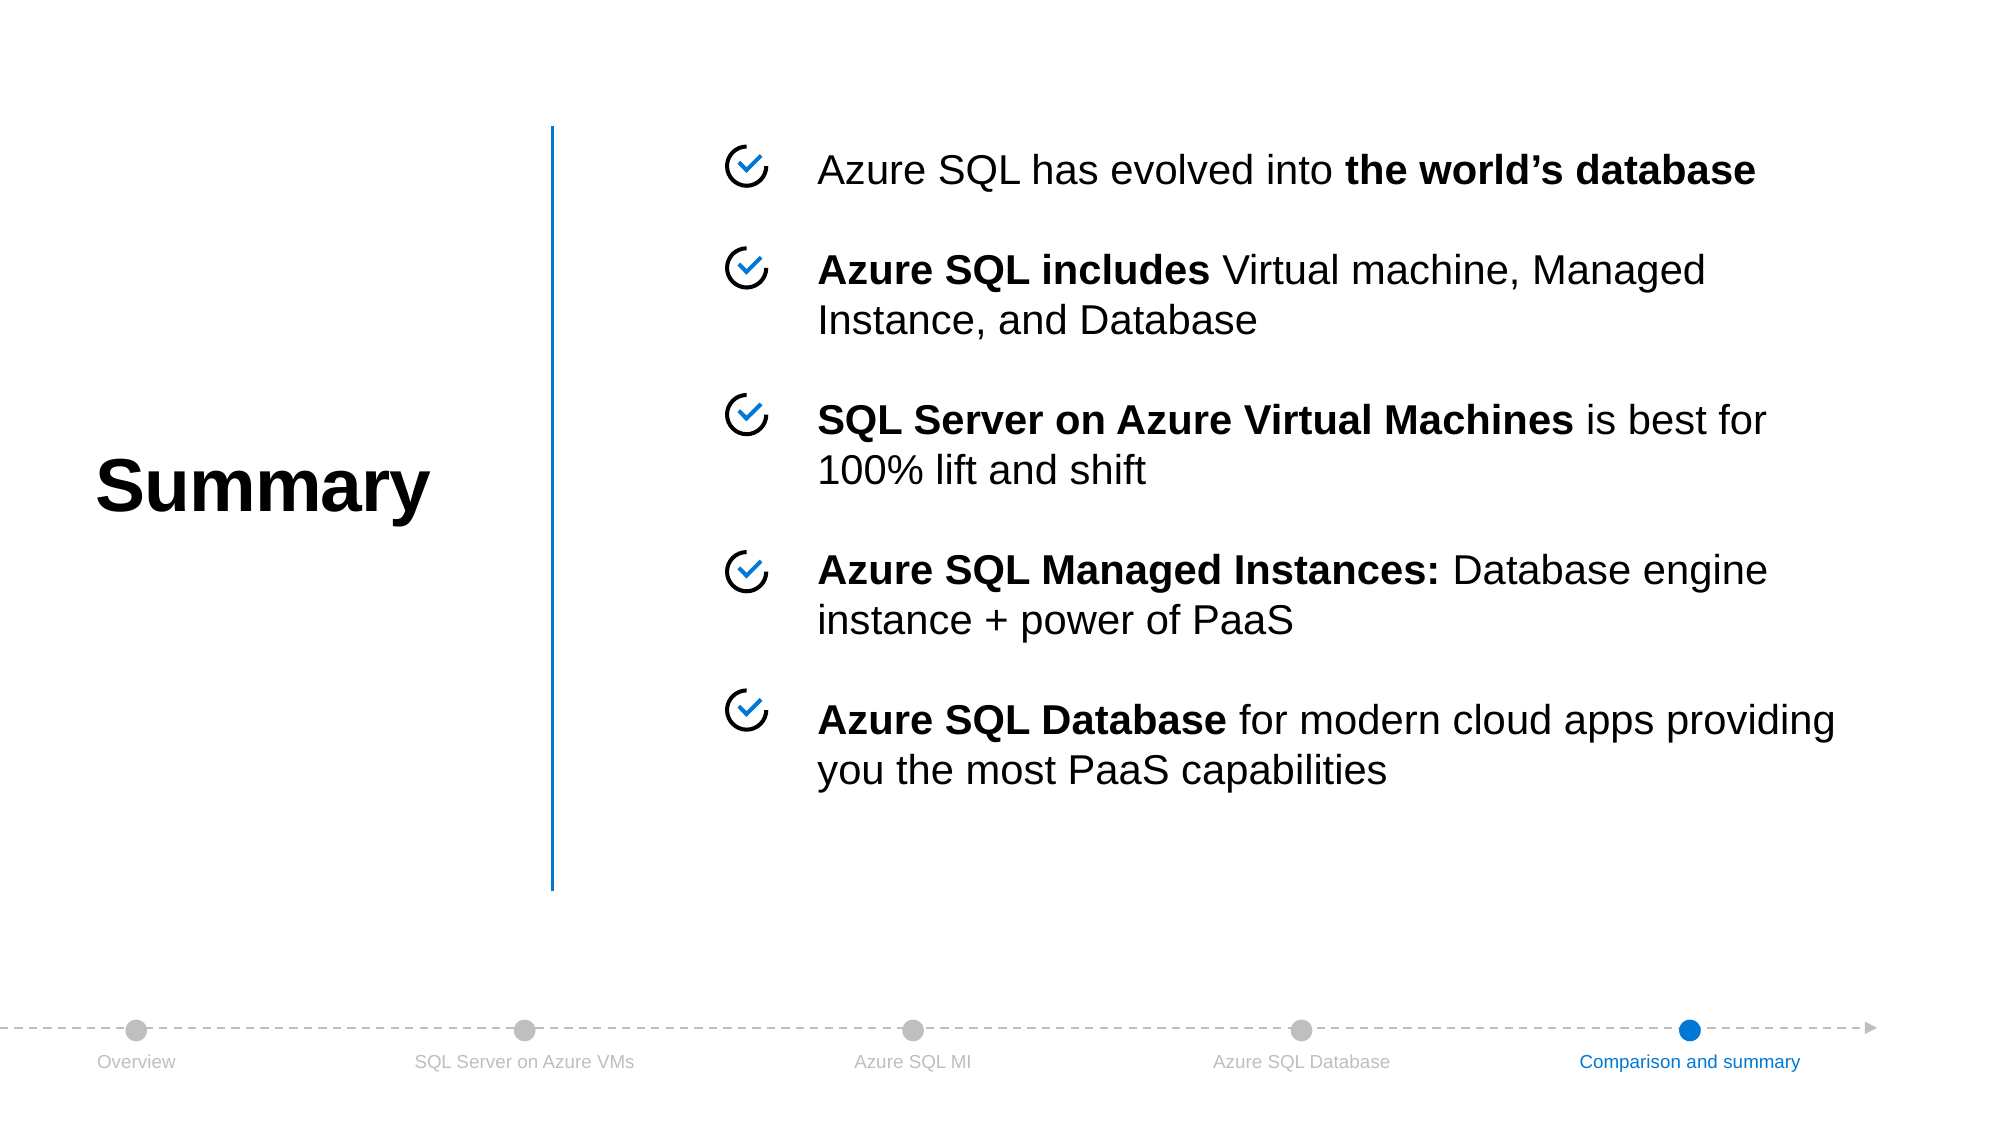

Azure SQL has evolved into the world’s database
Azure SQL includes Virtual machine, Managed Instance, and Database
SQL Server on Azure Virtual Machines is best for 100% lift and shift
Azure SQL Managed Instances: Database engine instance + power of PaaS
Azure SQL Database for modern cloud apps providing you the most PaaS capabilities

# Summary

Azure SQL MI
Overview
SQL Server on Azure VMs
Azure SQL Database
Comparison and summary